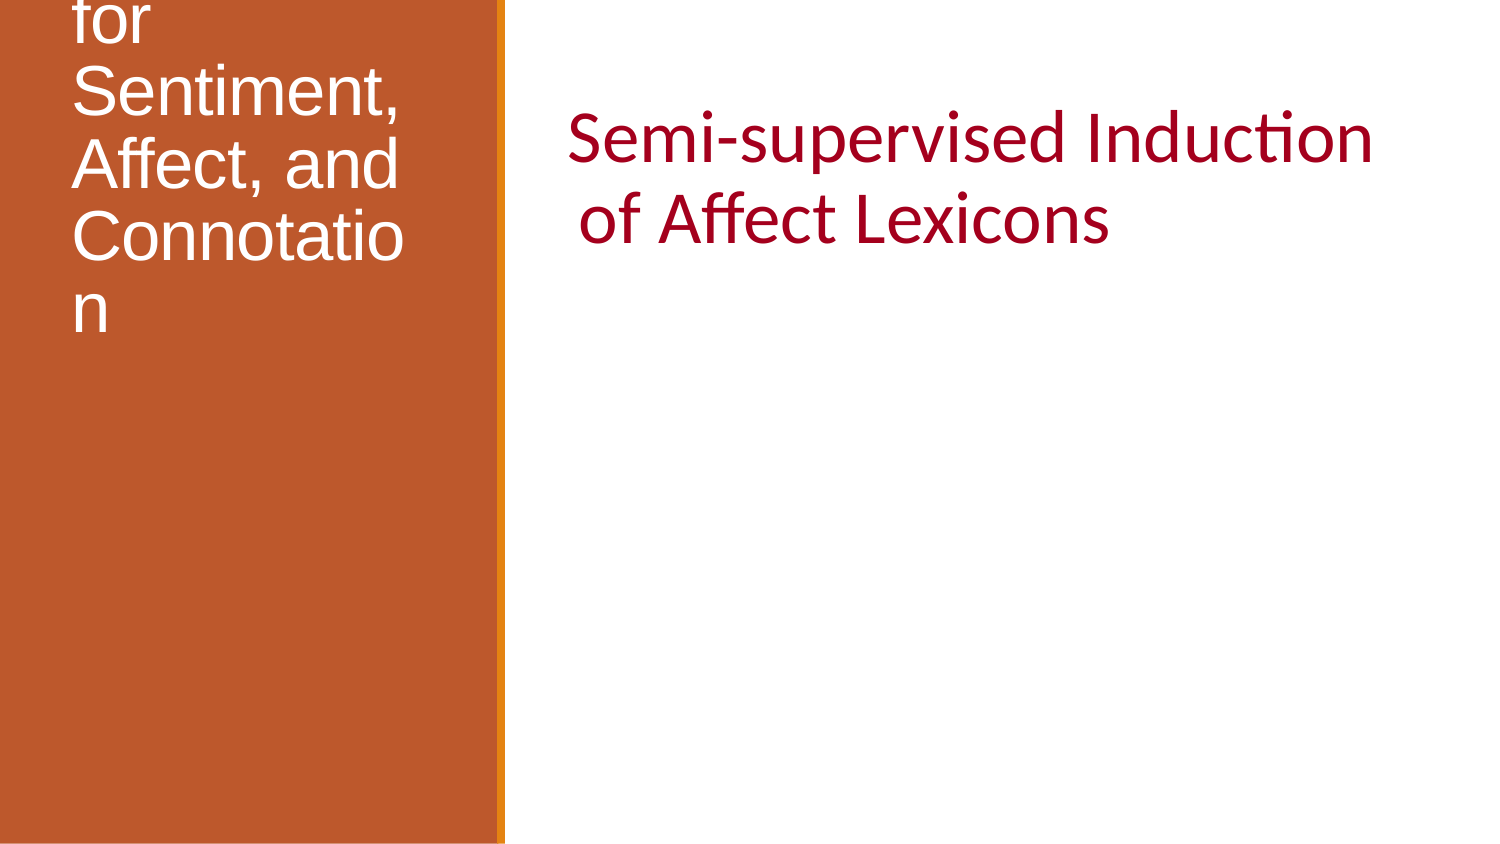

# Lexicons for Sentiment, Affect, and Connotation
Semi-supervised Induction of Affect Lexicons